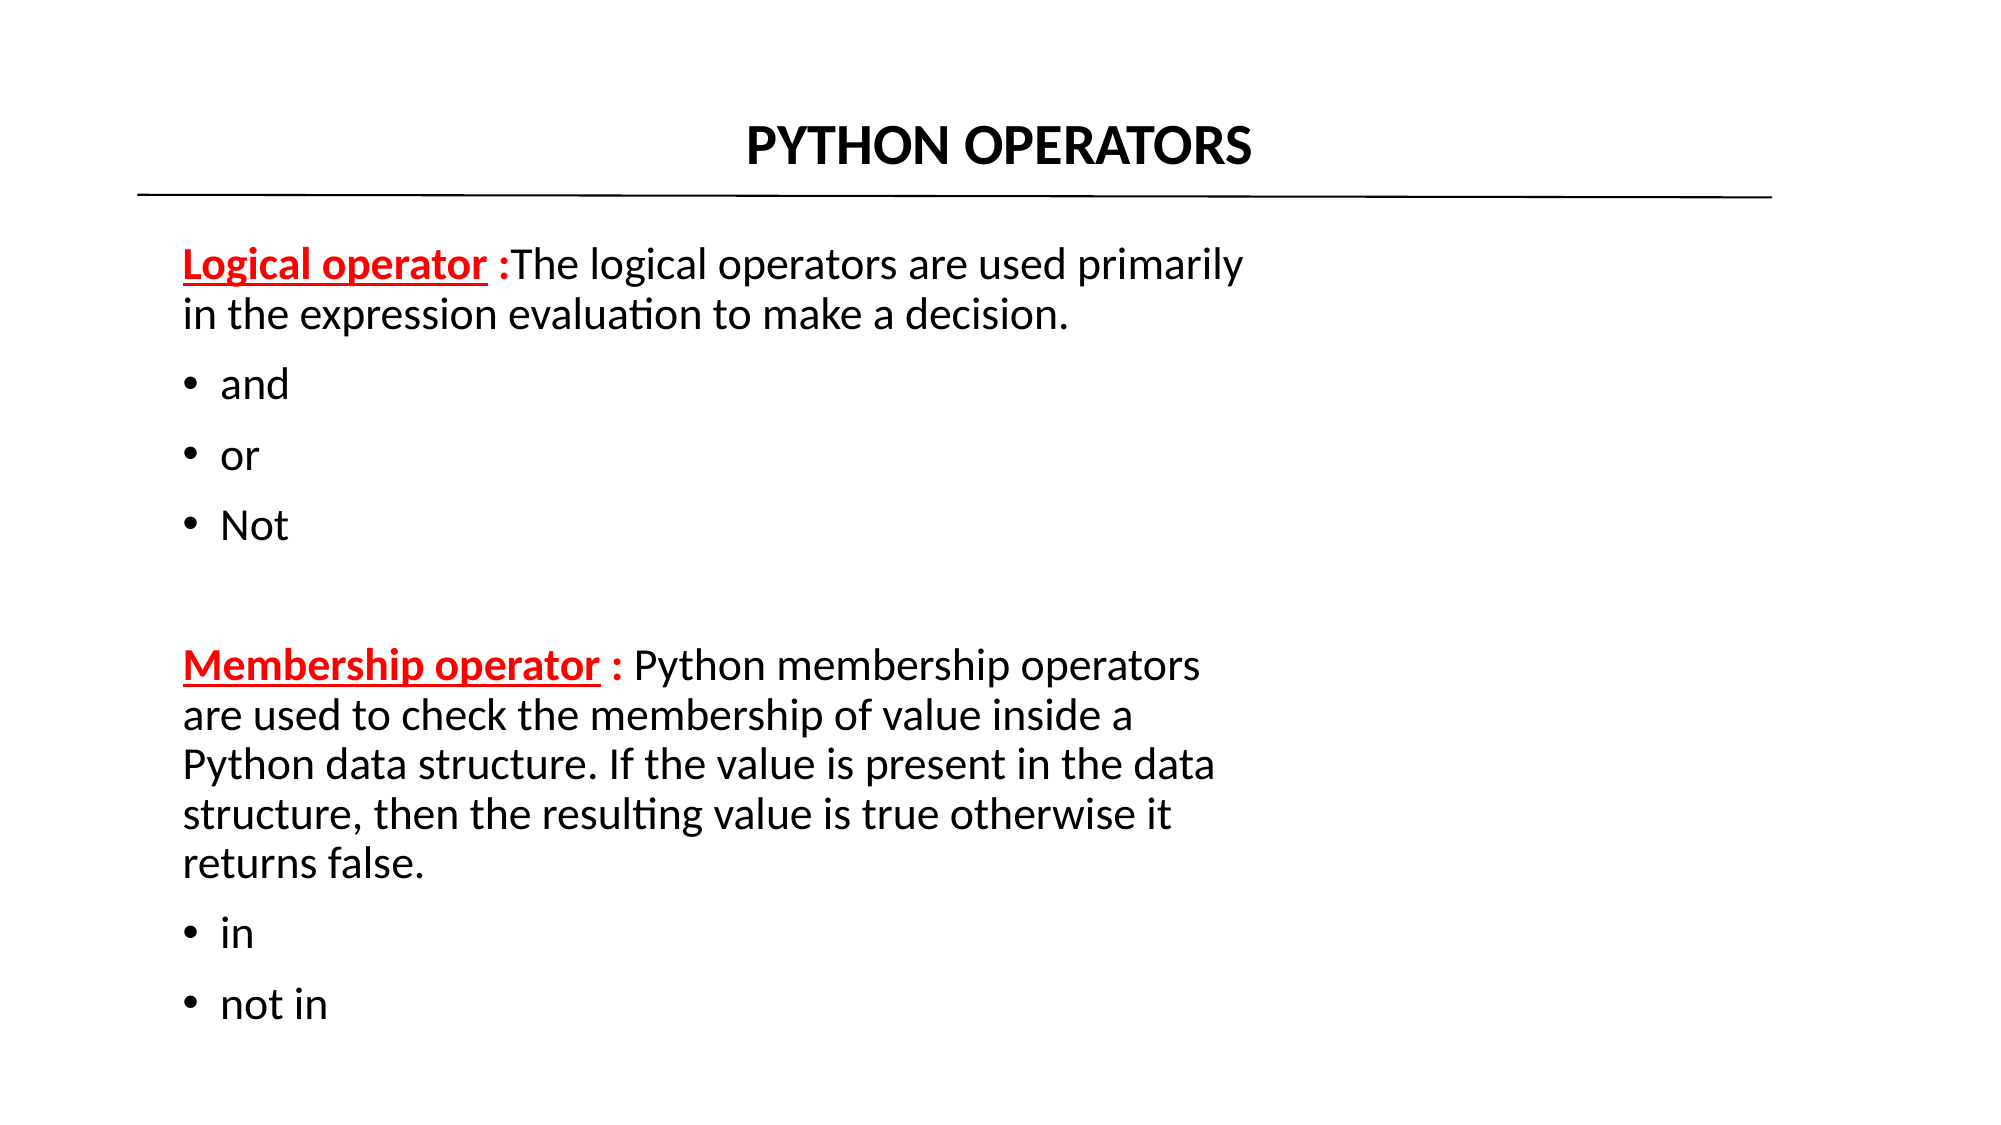

PYTHON OPERATORS
Logical operator :The logical operators are used primarily in the expression evaluation to make a decision.
and
or
Not

Membership operator : Python membership operators are used to check the membership of value inside a Python data structure. If the value is present in the data structure, then the resulting value is true otherwise it returns false.
in
not in